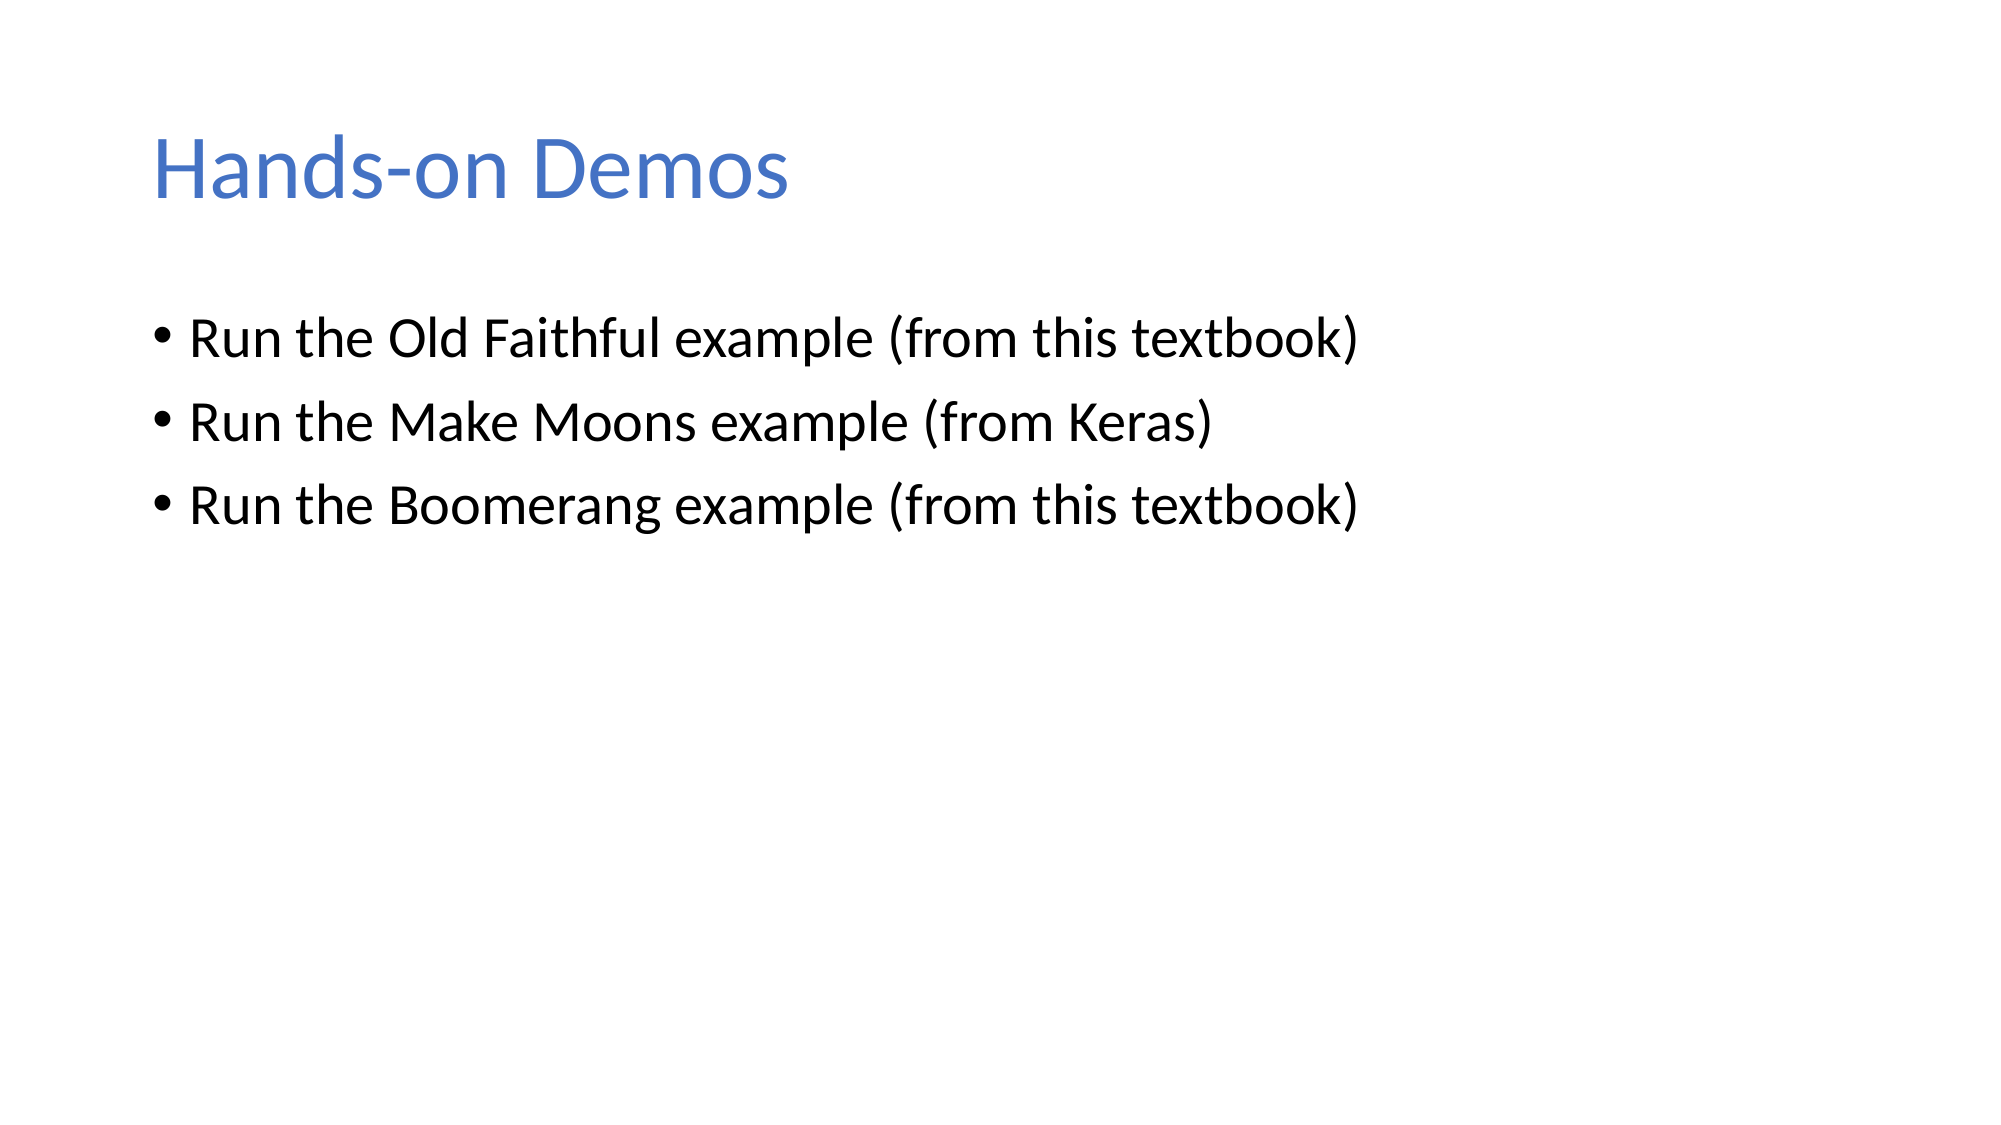

# Hands-on Demos
Run the Old Faithful example (from this textbook)
Run the Make Moons example (from Keras)
Run the Boomerang example (from this textbook)